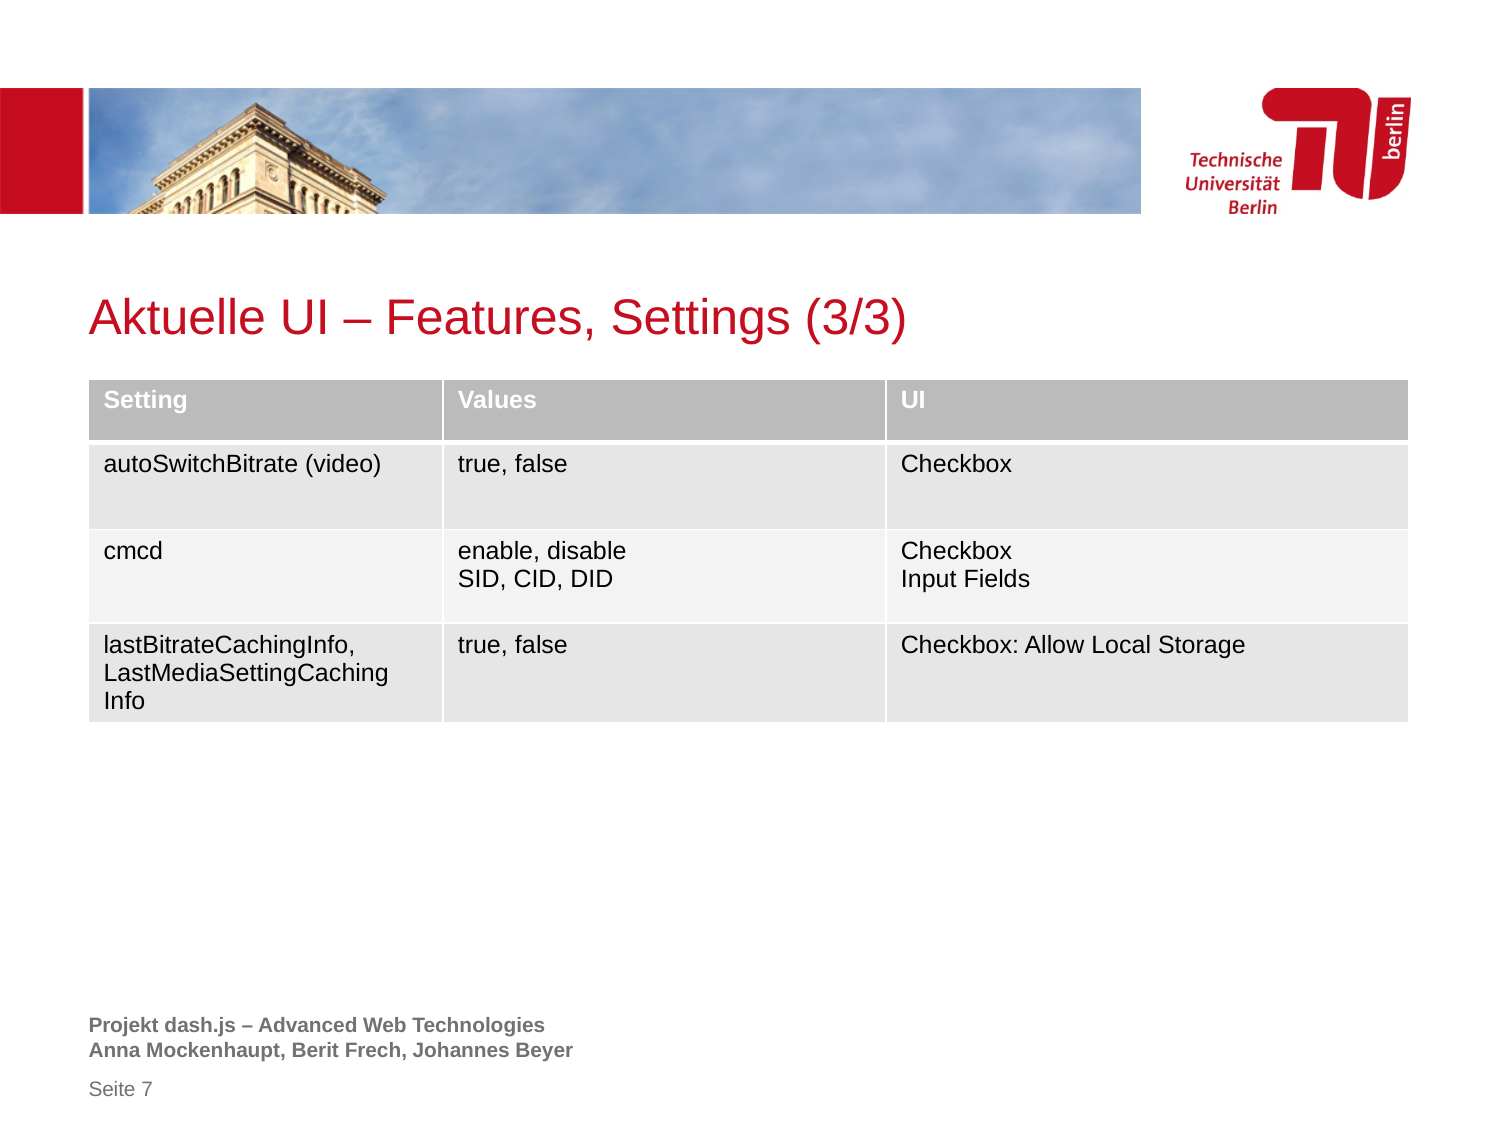

# Aktuelle UI – Features, Settings (3/3)
| Setting | Values | UI |
| --- | --- | --- |
| autoSwitchBitrate (video) | true, false | Checkbox |
| cmcd | enable, disable SID, CID, DID | Checkbox Input Fields |
| lastBitrateCachingInfo, LastMediaSettingCaching Info | true, false | Checkbox: Allow Local Storage |
Projekt dash.js – Advanced Web Technologies
Anna Mockenhaupt, Berit Frech, Johannes Beyer
Seite 7